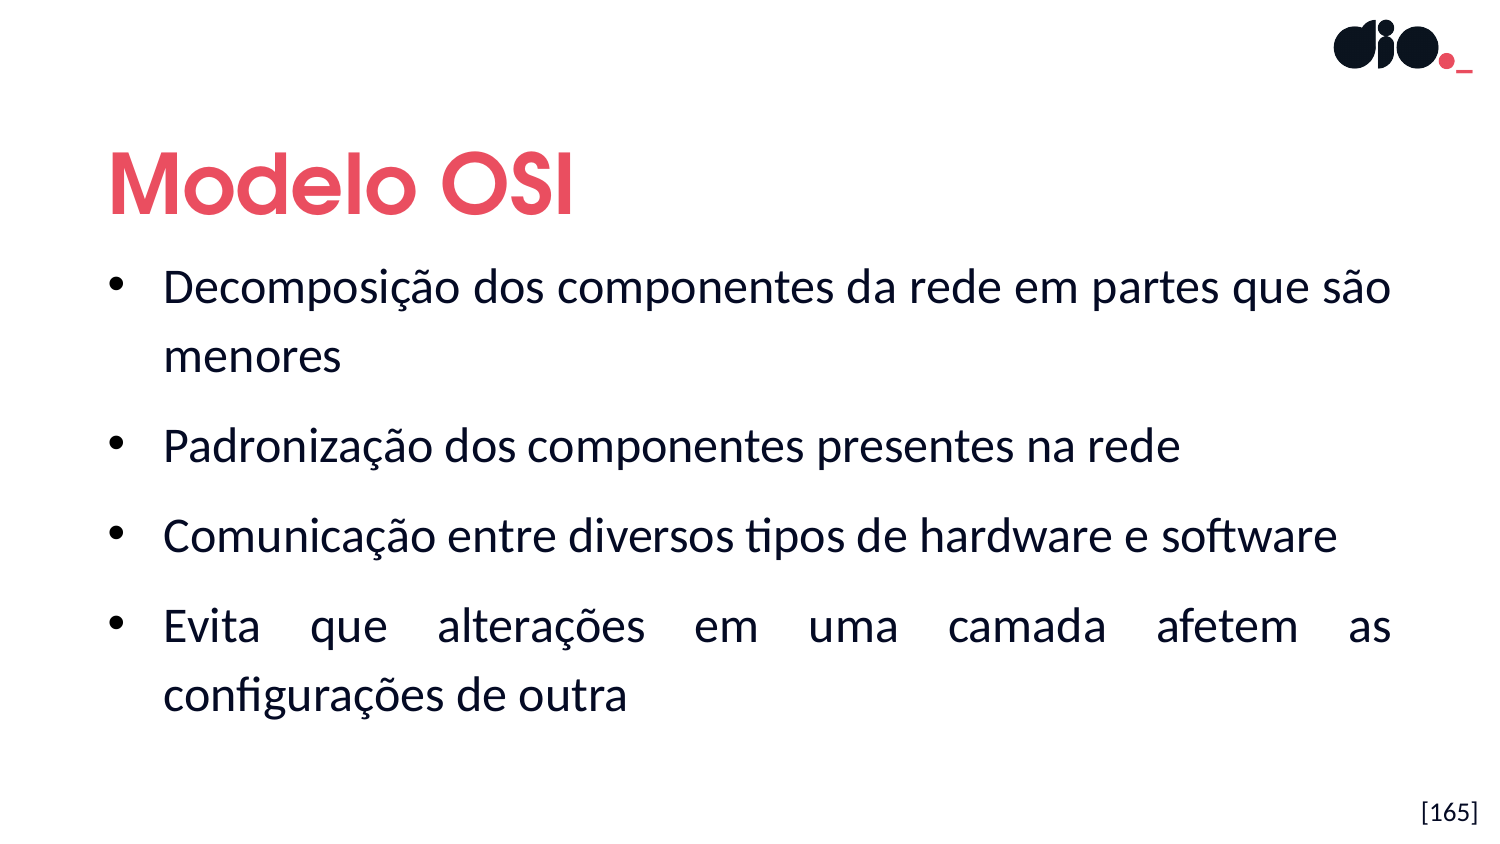

Modelo OSI
Decomposição dos componentes da rede em partes que são menores
Padronização dos componentes presentes na rede
Comunicação entre diversos tipos de hardware e software
Evita que alterações em uma camada afetem as configurações de outra
[165]